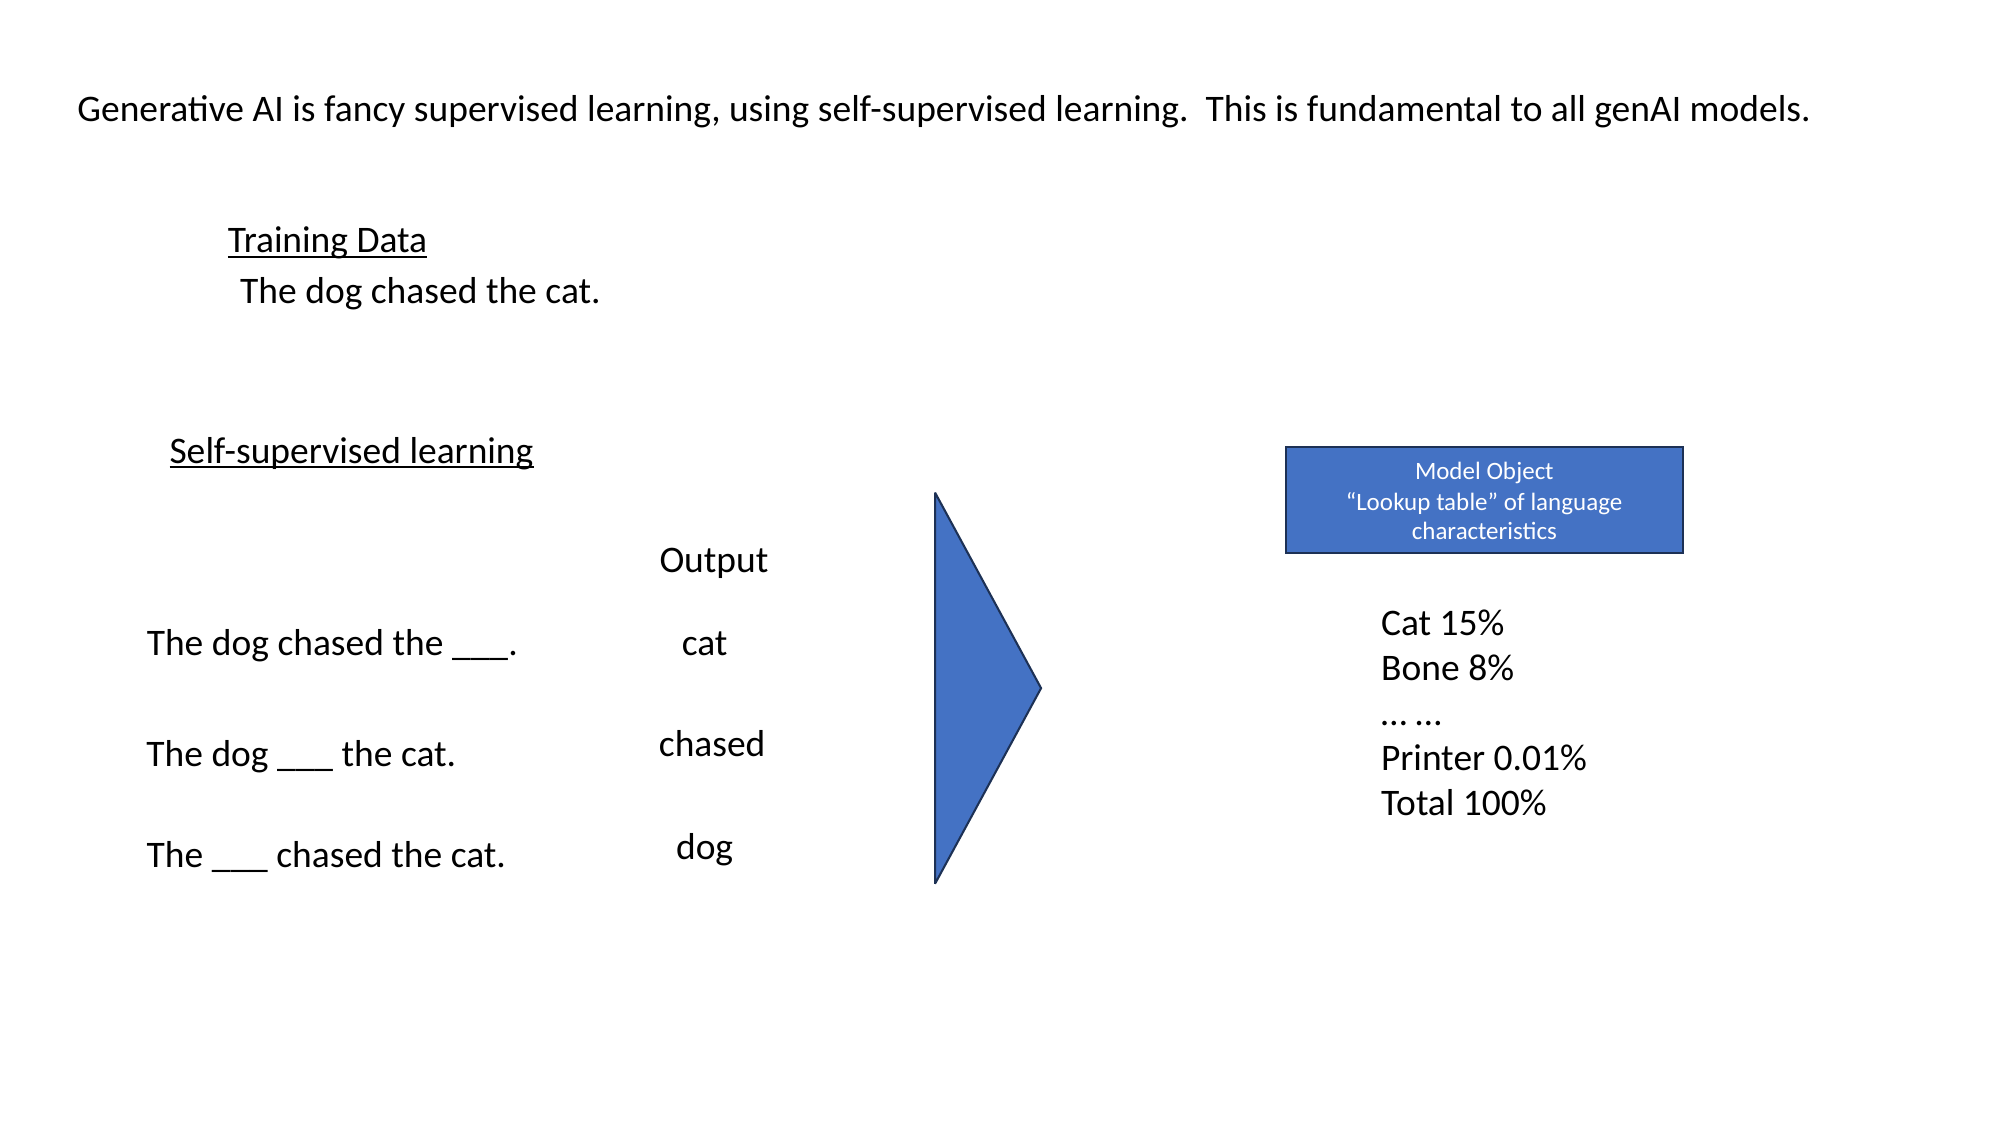

Generative AI is fancy supervised learning, using self-supervised learning.  This is fundamental to all genAI models.
Training Data
The dog chased the cat.
Self-supervised learning
Model Object
“Lookup table” of language characteristics
Output
Cat 15%
Bone 8%
… …
Printer 0.01%
Total 100%
The dog chased the ___.
cat

chased
The dog ___ the cat.
dog
The ___ chased the cat.